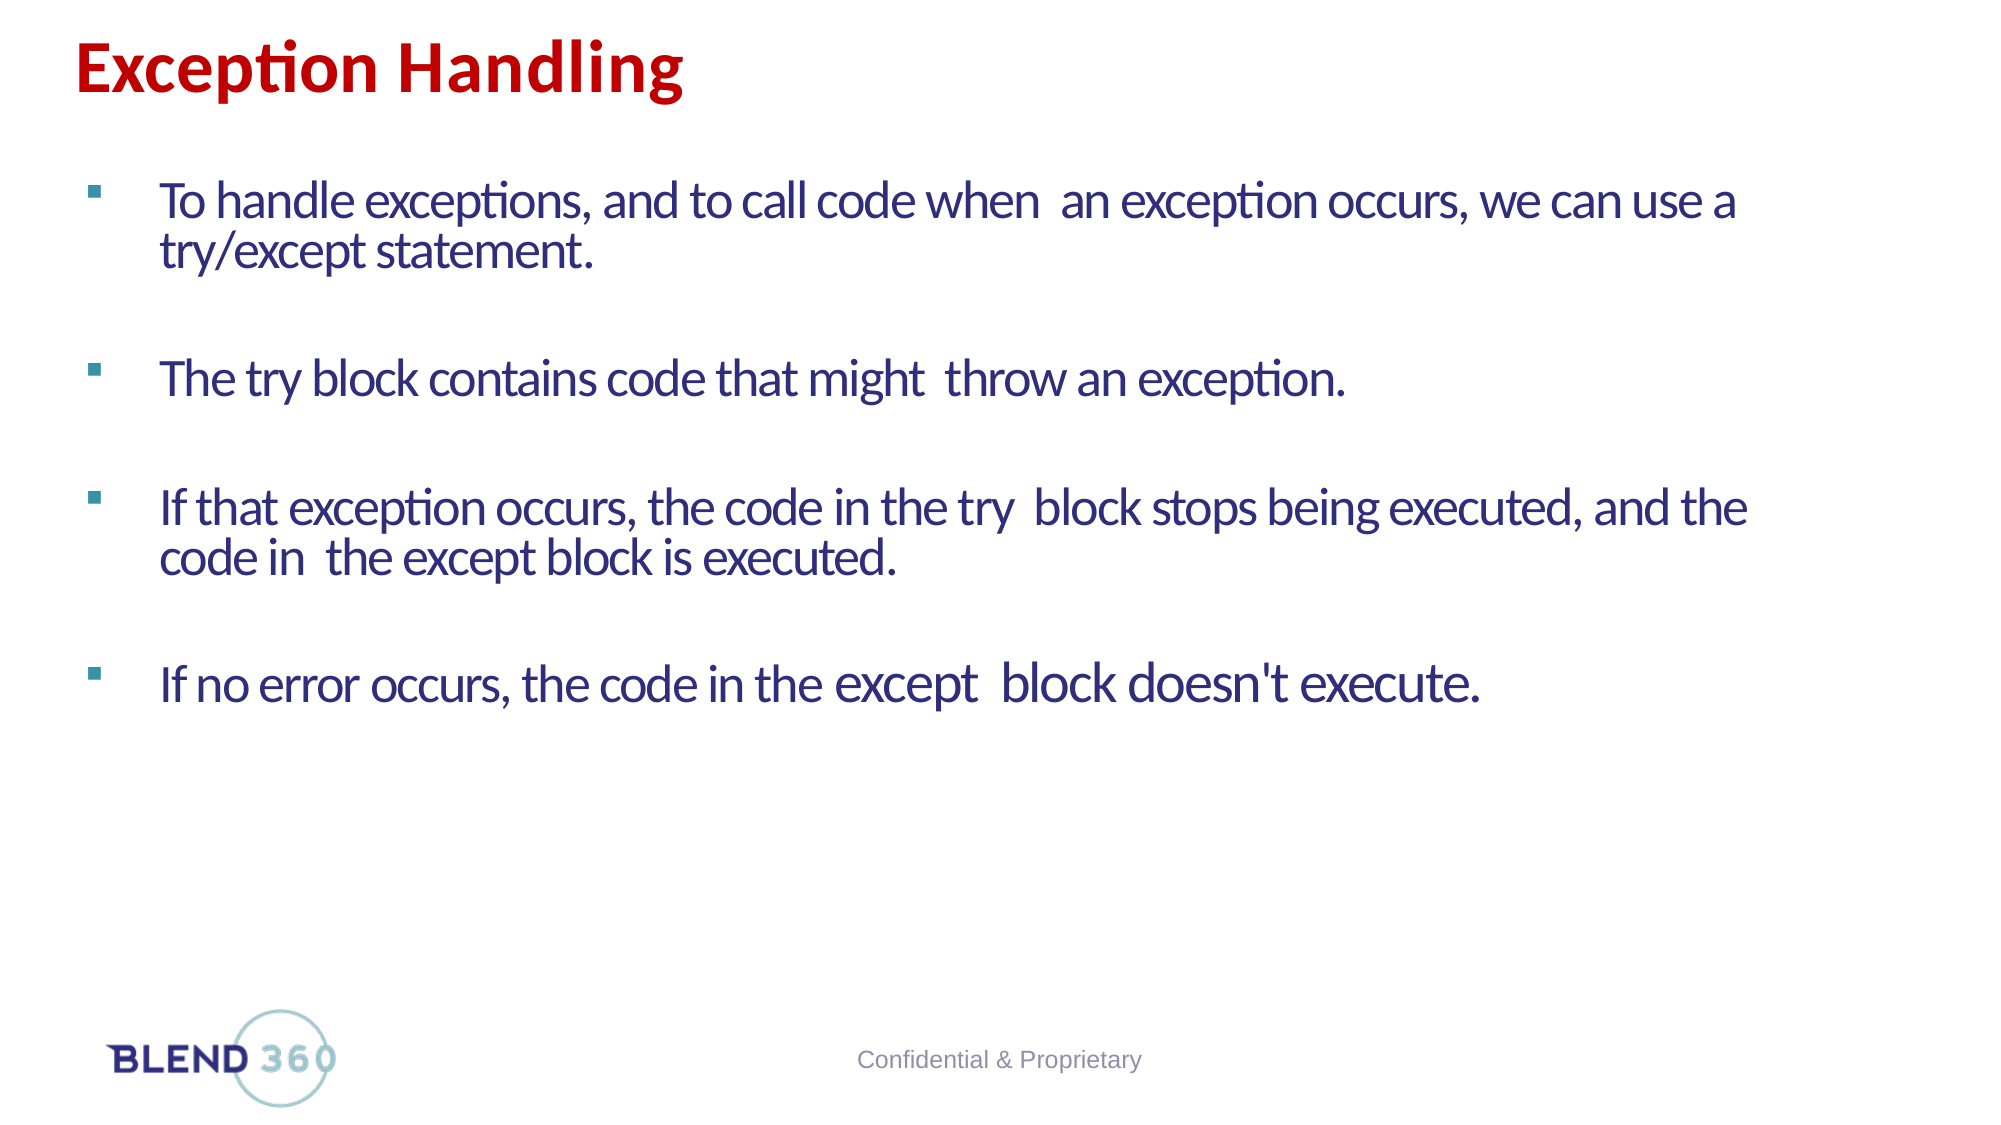

# Exception Handling
To handle exceptions, and to call code when  an exception occurs, we can use a  try/except statement.

The try block contains code that might  throw an exception.

If that exception occurs, the code in the try  block stops being executed, and the code in  the except block is executed.

If no error occurs, the code in the except  block doesn't execute.